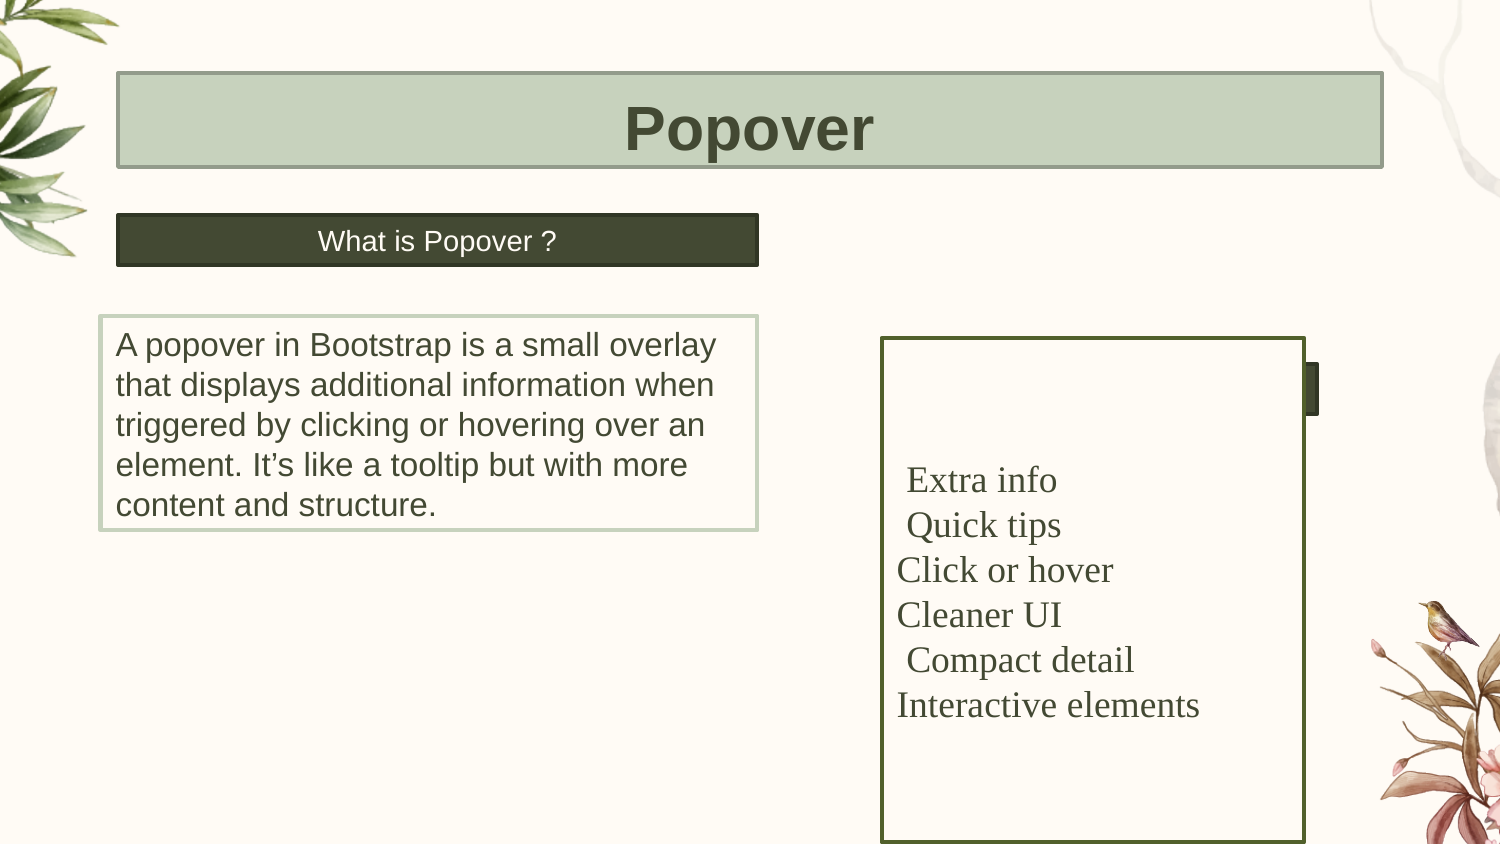

# Popover
What is Popover ?
A popover in Bootstrap is a small overlay that displays additional information when triggered by clicking or hovering over an element. It’s like a tooltip but with more content and structure.
Why we use Popover ?
 Extra info
 Quick tips
Click or hover
Cleaner UI
 Compact detail
Interactive elements